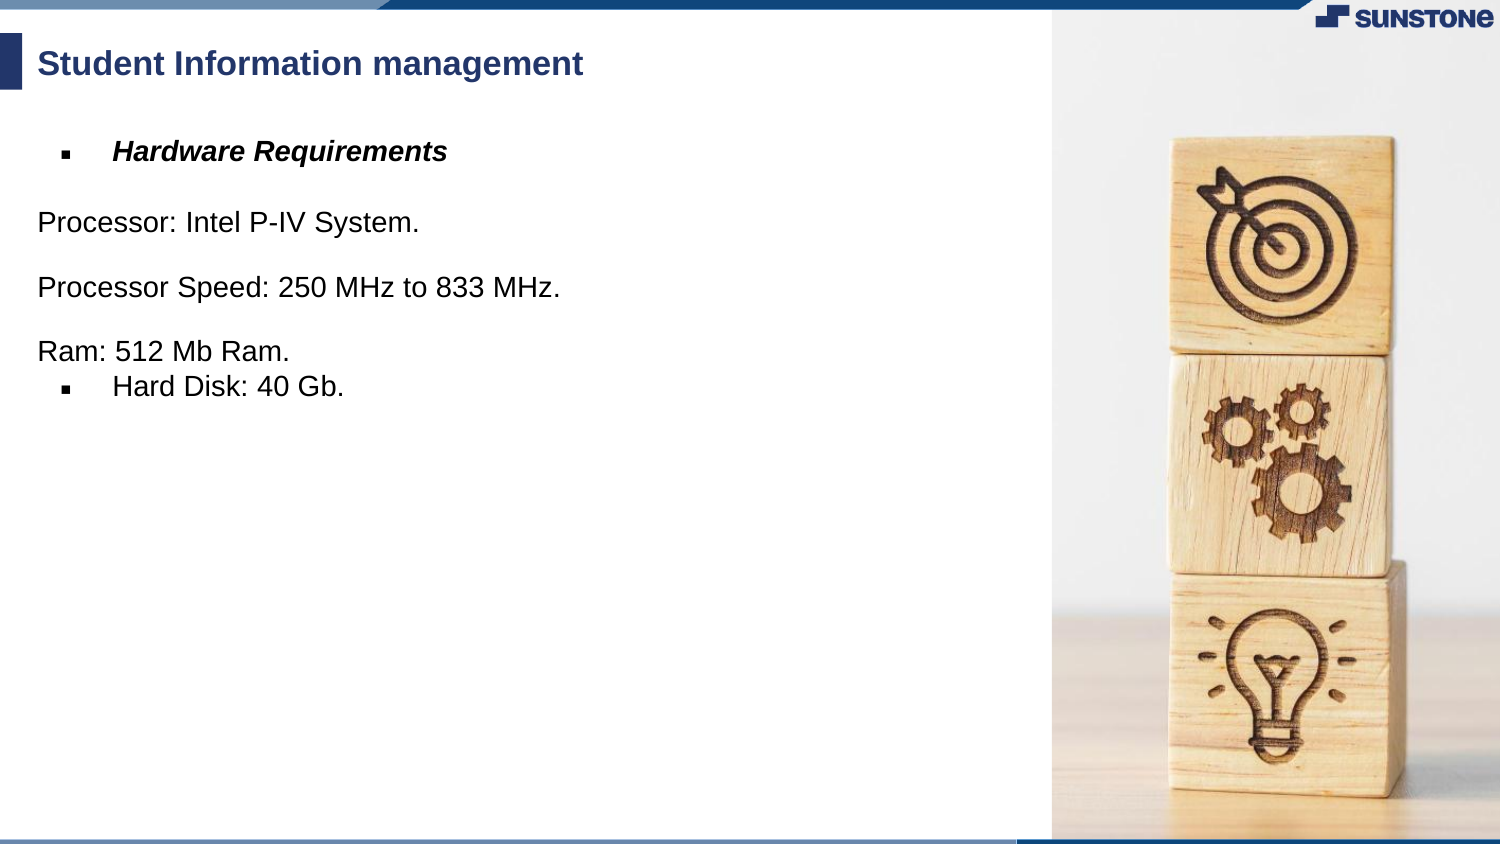

# Student Information management
Hardware Requirements
Processor: Intel P-IV System.
Processor Speed: 250 MHz to 833 MHz.
Ram: 512 Mb Ram.
Hard Disk: 40 Gb.